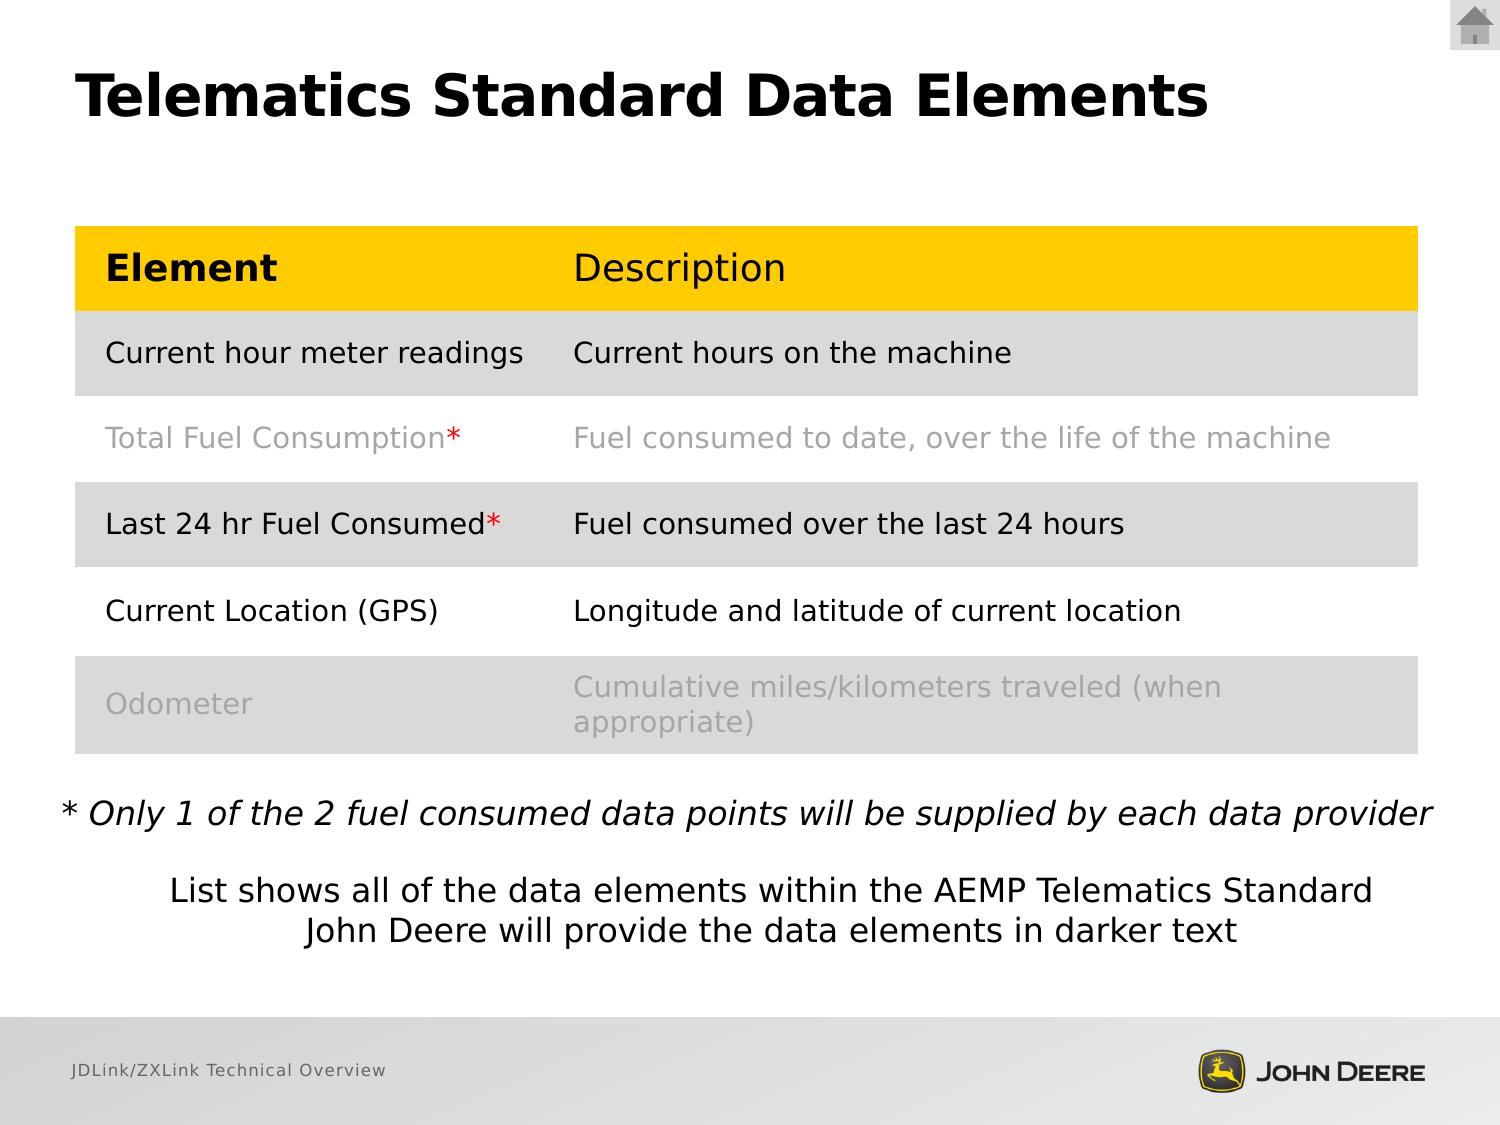

# Telematics Standard Data Elements
| Element | Description |
| --- | --- |
| Current hour meter readings | Current hours on the machine |
| Total Fuel Consumption\* | Fuel consumed to date, over the life of the machine |
| Last 24 hr Fuel Consumed\* | Fuel consumed over the last 24 hours |
| Current Location (GPS) | Longitude and latitude of current location |
| Odometer | Cumulative miles/kilometers traveled (when appropriate) |
* Only 1 of the 2 fuel consumed data points will be supplied by each data provider
 List shows all of the data elements within the AEMP Telematics Standard
 John Deere will provide the data elements in darker text